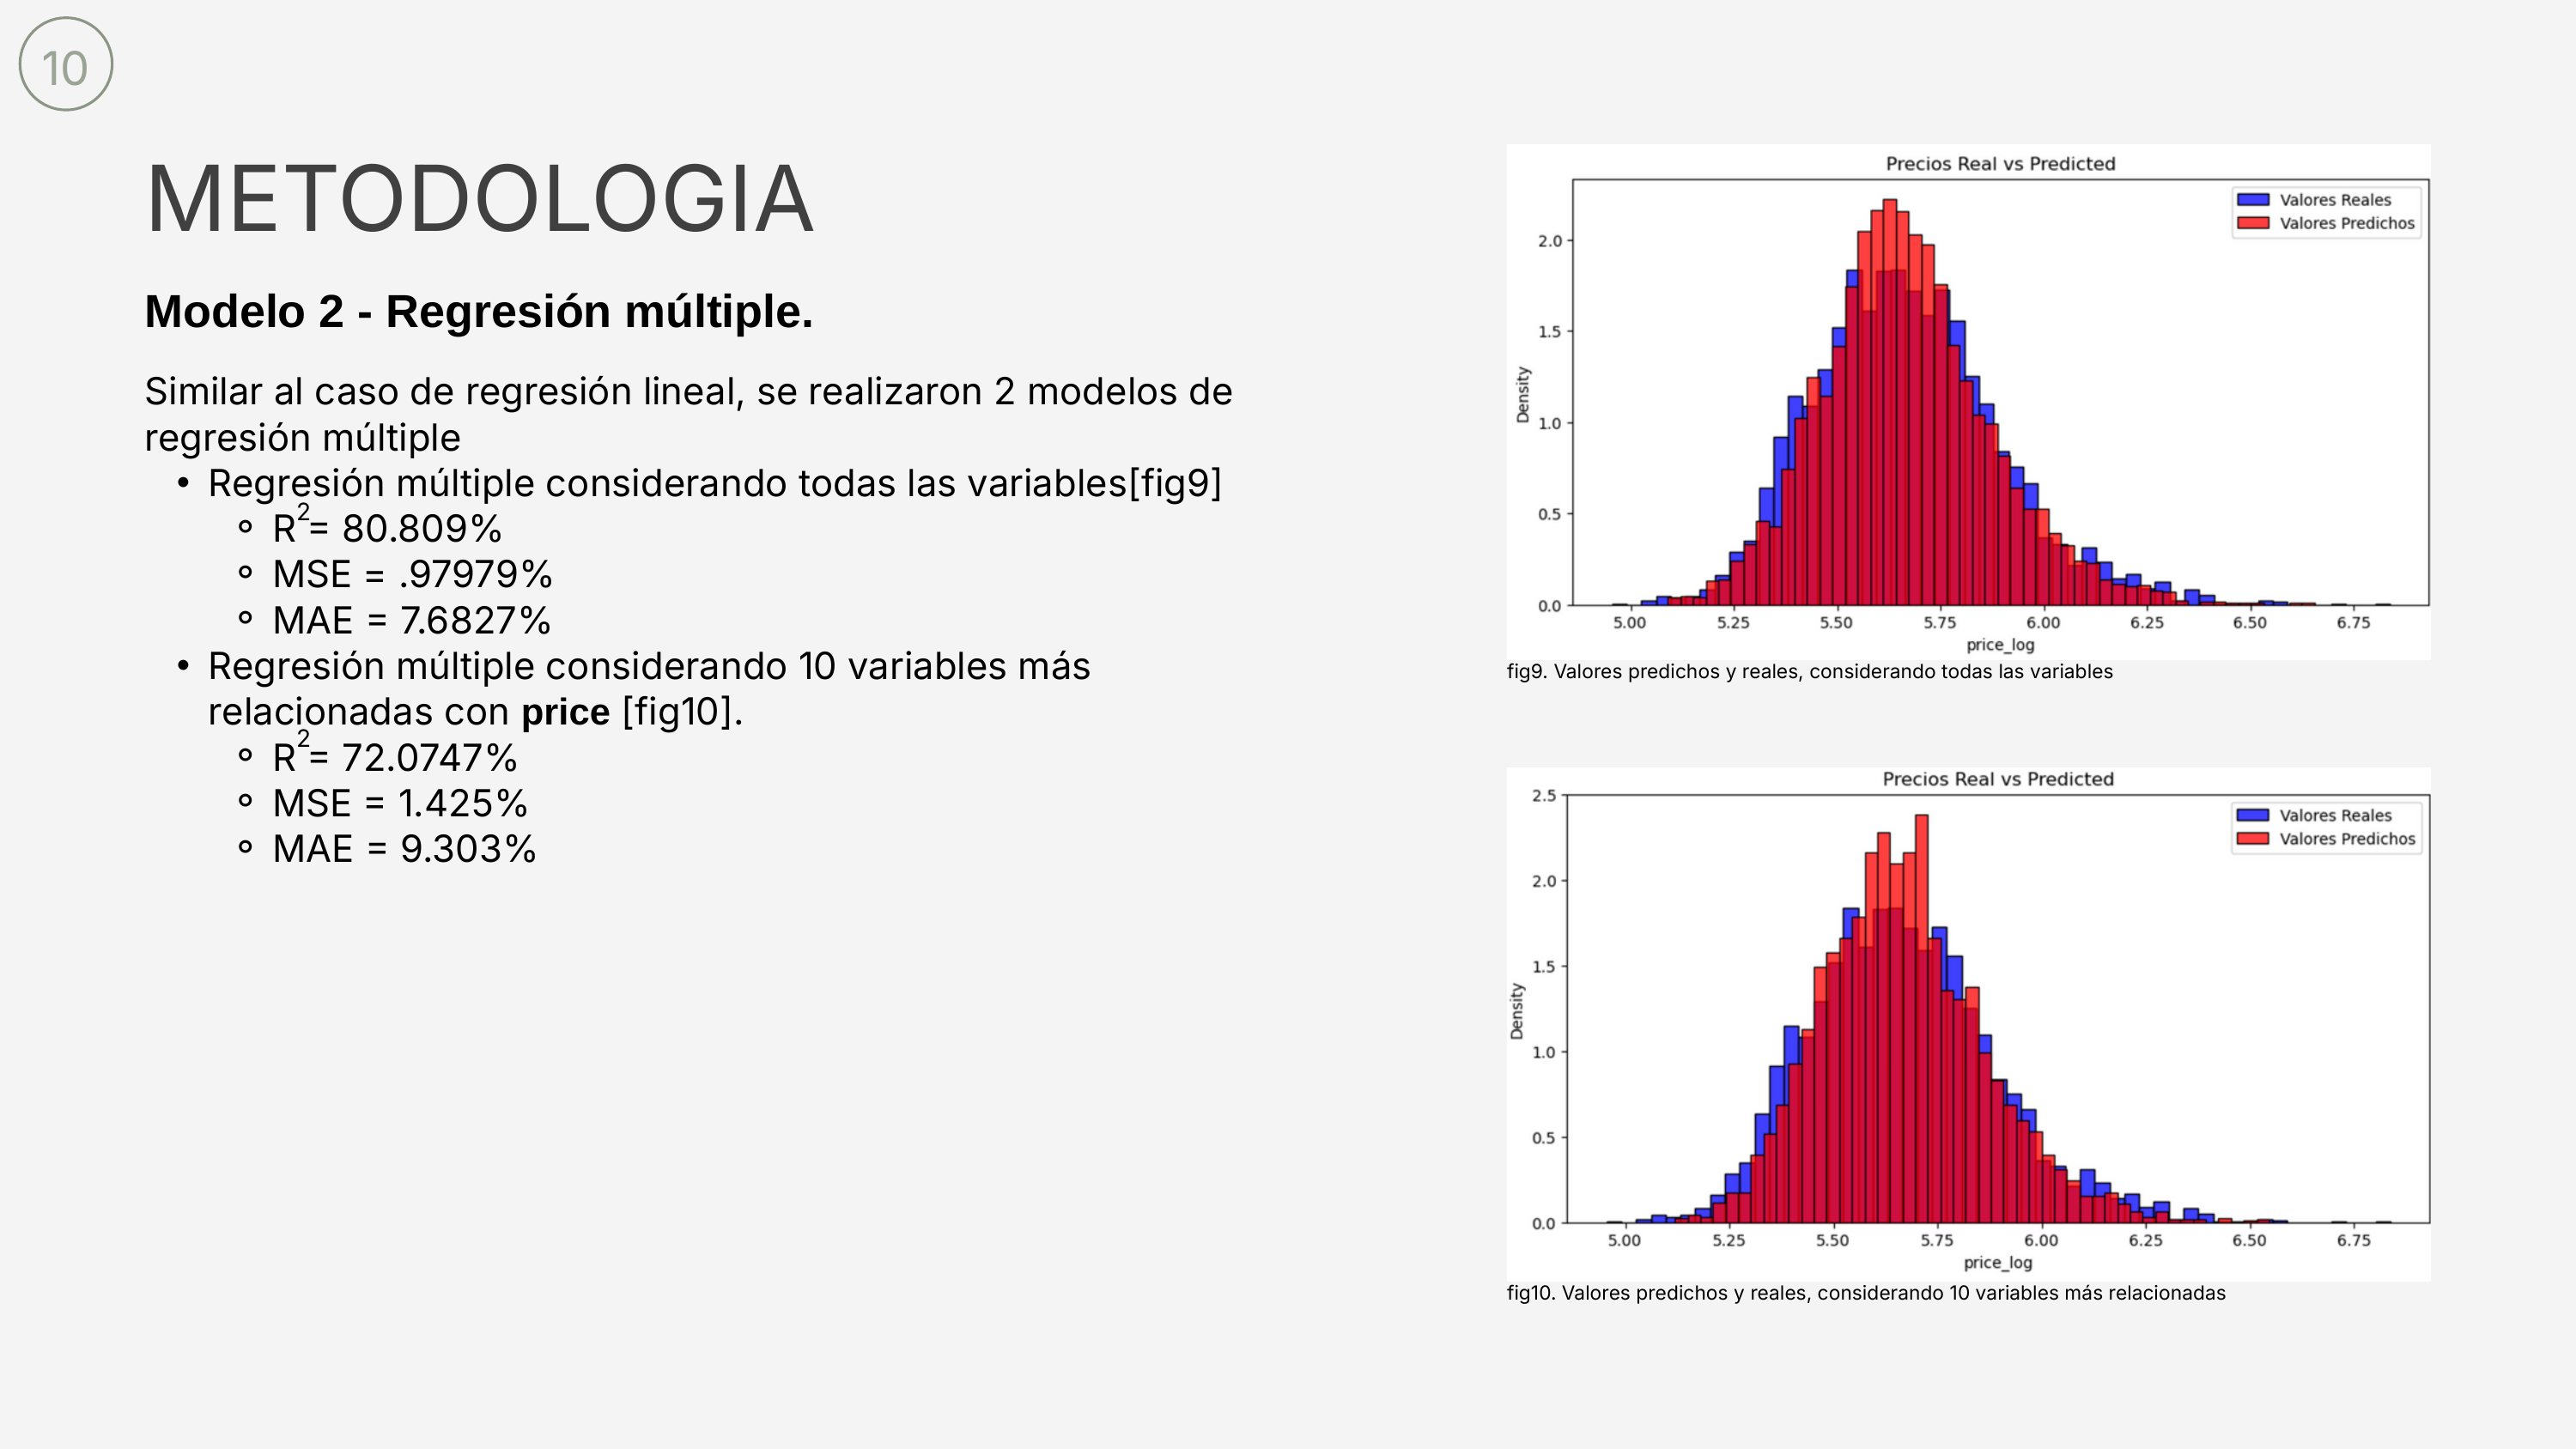

10
METODOLOGIA

Modelo 2 - Regresión múltiple.
Similar al caso de regresión lineal, se realizaron 2 modelos de regresión múltiple
Regresión múltiple considerando todas las variables[fig9]
R = 80.809%
MSE = .97979%
MAE = 7.6827%
Regresión múltiple considerando 10 variables más relacionadas con price [fig10].
R = 72.0747%
MSE = 1.425%
MAE = 9.303%
2
fig9. Valores predichos y reales, considerando todas las variables
2

fig10. Valores predichos y reales, considerando 10 variables más relacionadas